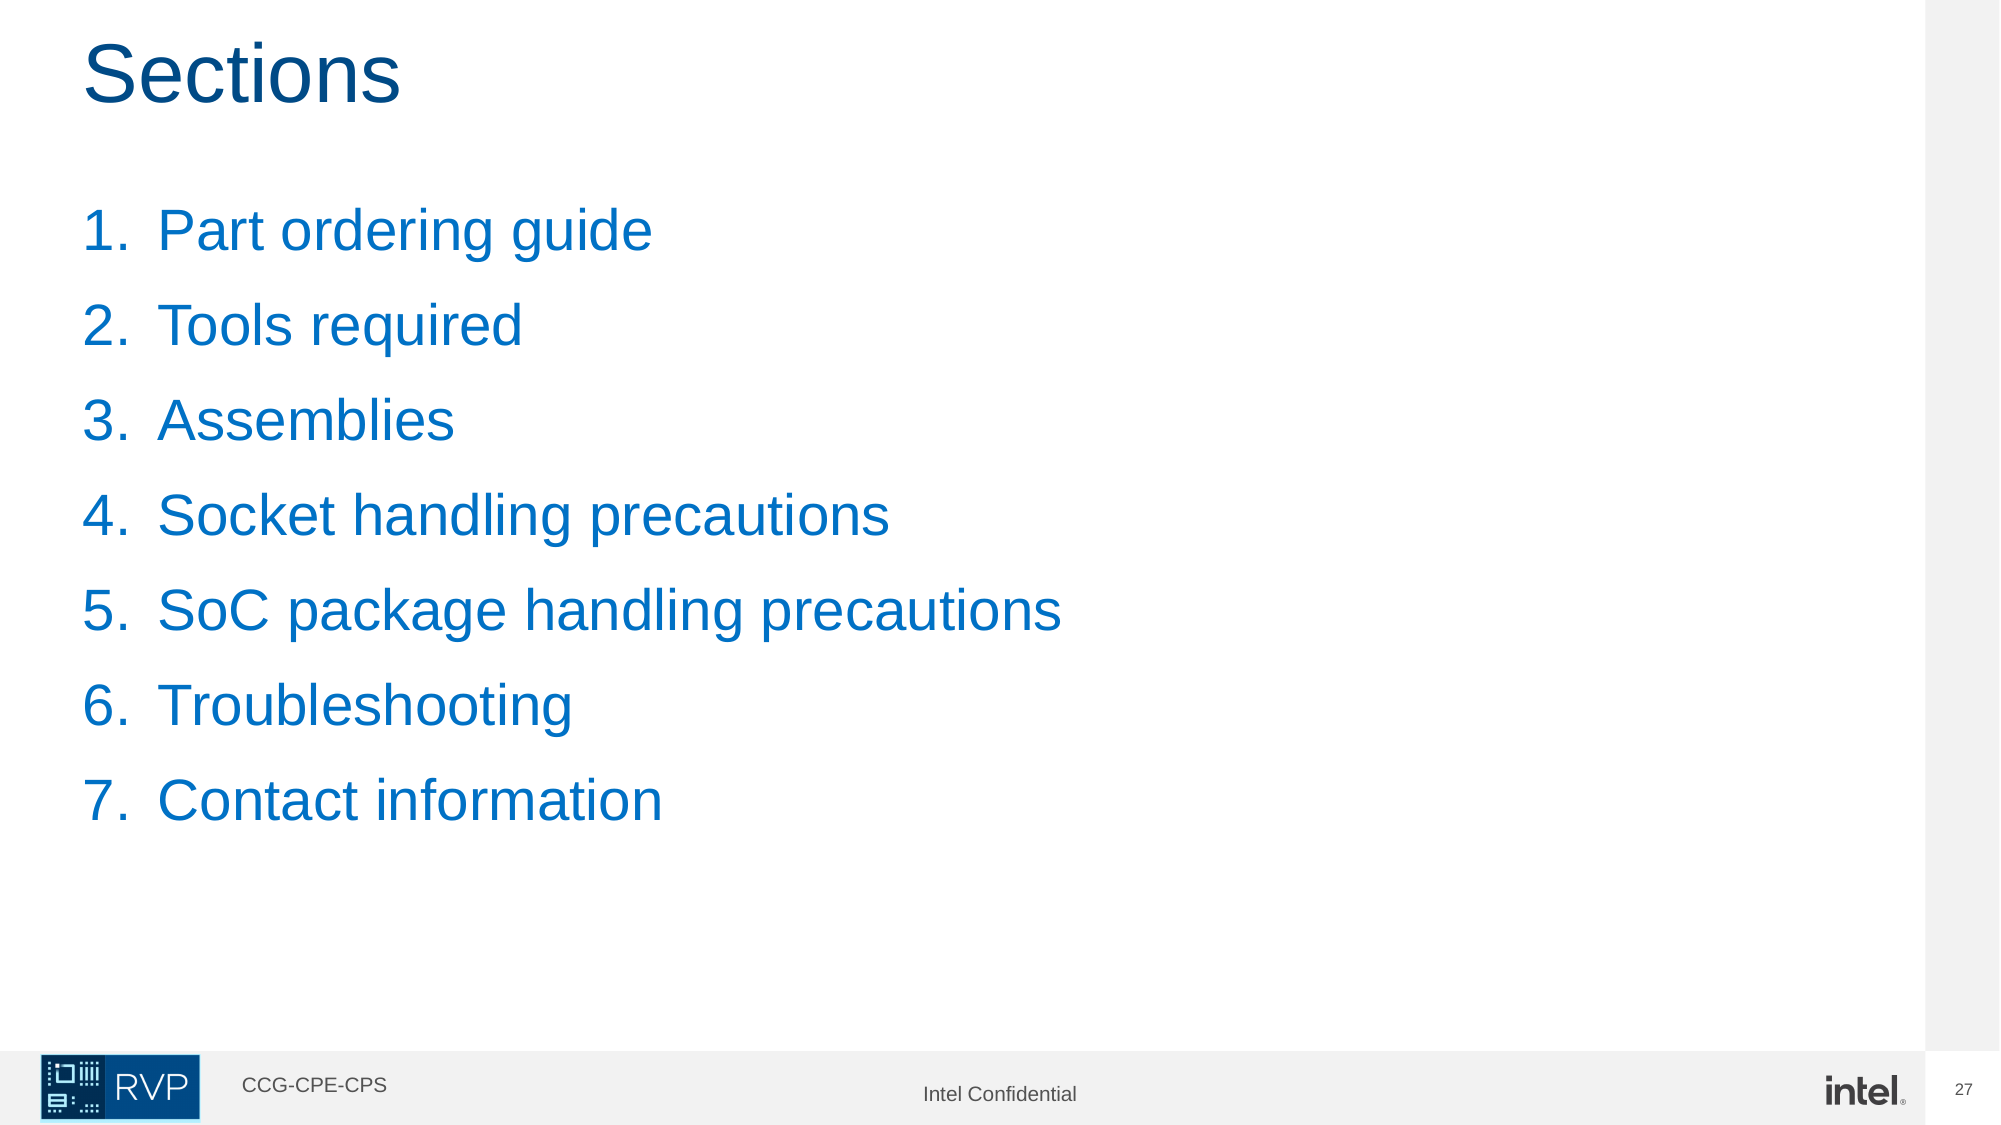

27
# Sections
Part ordering guide
Tools required
Assemblies
Socket handling precautions
SoC package handling precautions
Troubleshooting
Contact information